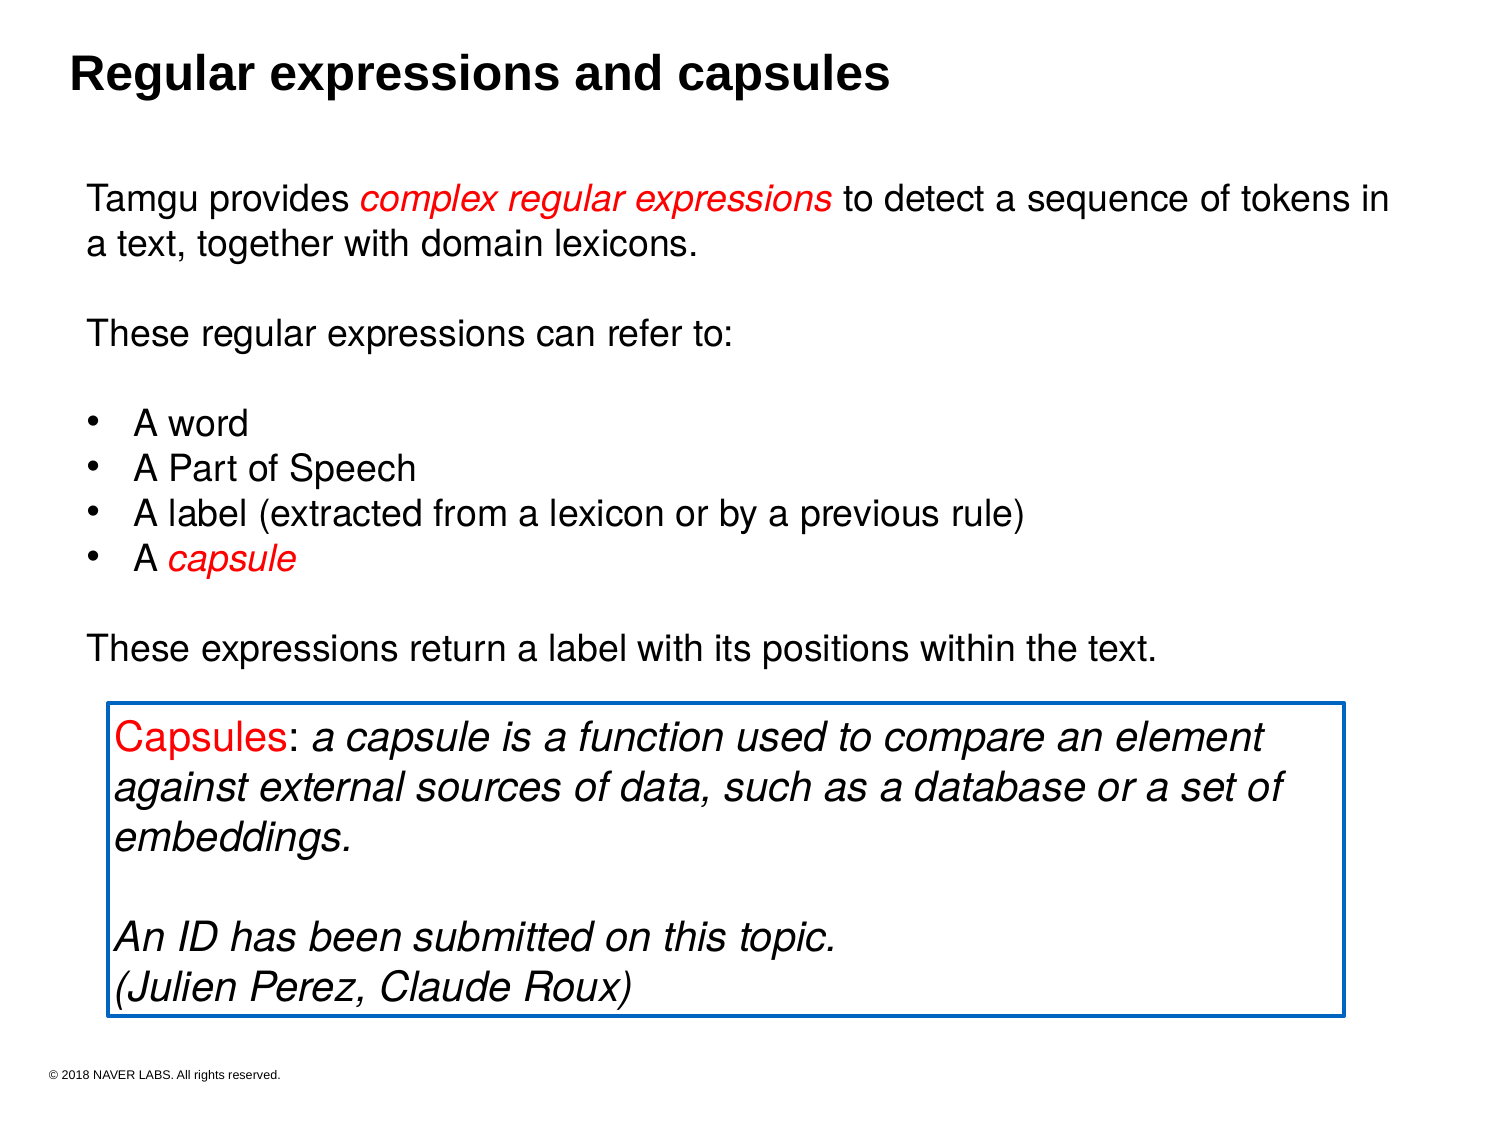

Regular expressions and capsules
Tamgu provides complex regular expressions to detect a sequence of tokens in a text, together with domain lexicons.

These regular expressions can refer to:

A word
A Part of Speech
A label (extracted from a lexicon or by a previous rule)
A capsule

These expressions return a label with its positions within the text.
Capsules: a capsule is a function used to compare an element against external sources of data, such as a database or a set of embeddings.

An ID has been submitted on this topic.
(Julien Perez, Claude Roux)